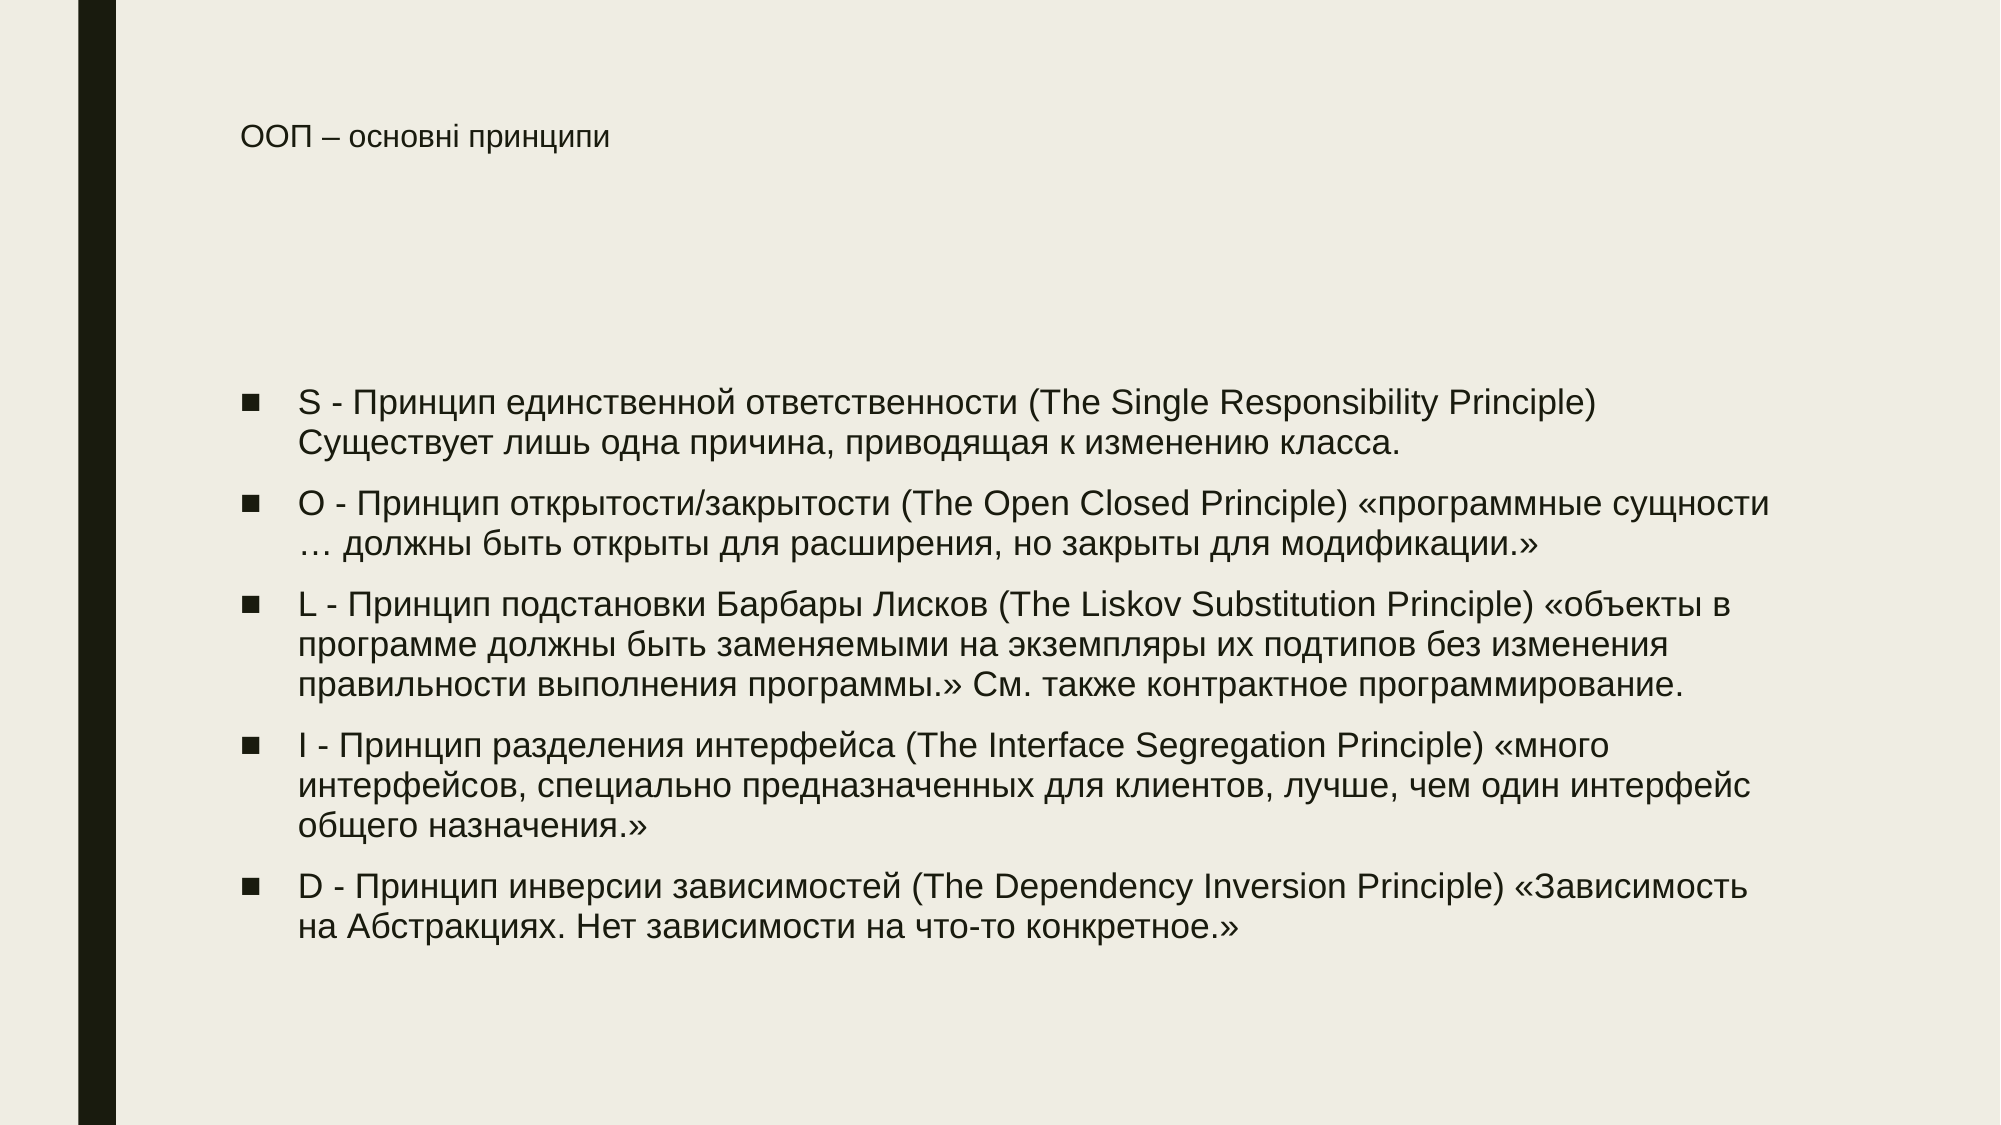

# ООП – основні принципи
S - Принцип единственной ответственности (The Single Responsibility Principle) Существует лишь одна причина, приводящая к изменению класса.
O - Принцип открытости/закрытости (The Open Closed Principle) «программные сущности … должны быть открыты для расширения, но закрыты для модификации.»
L - Принцип подстановки Барбары Лисков (The Liskov Substitution Principle) «объекты в программе должны быть заменяемыми на экземпляры их подтипов без изменения правильности выполнения программы.» См. также контрактное программирование.
I - Принцип разделения интерфейса (The Interface Segregation Principle) «много интерфейсов, специально предназначенных для клиентов, лучше, чем один интерфейс общего назначения.»
D - Принцип инверсии зависимостей (The Dependency Inversion Principle) «Зависимость на Абстракциях. Нет зависимости на что-то конкретное.»